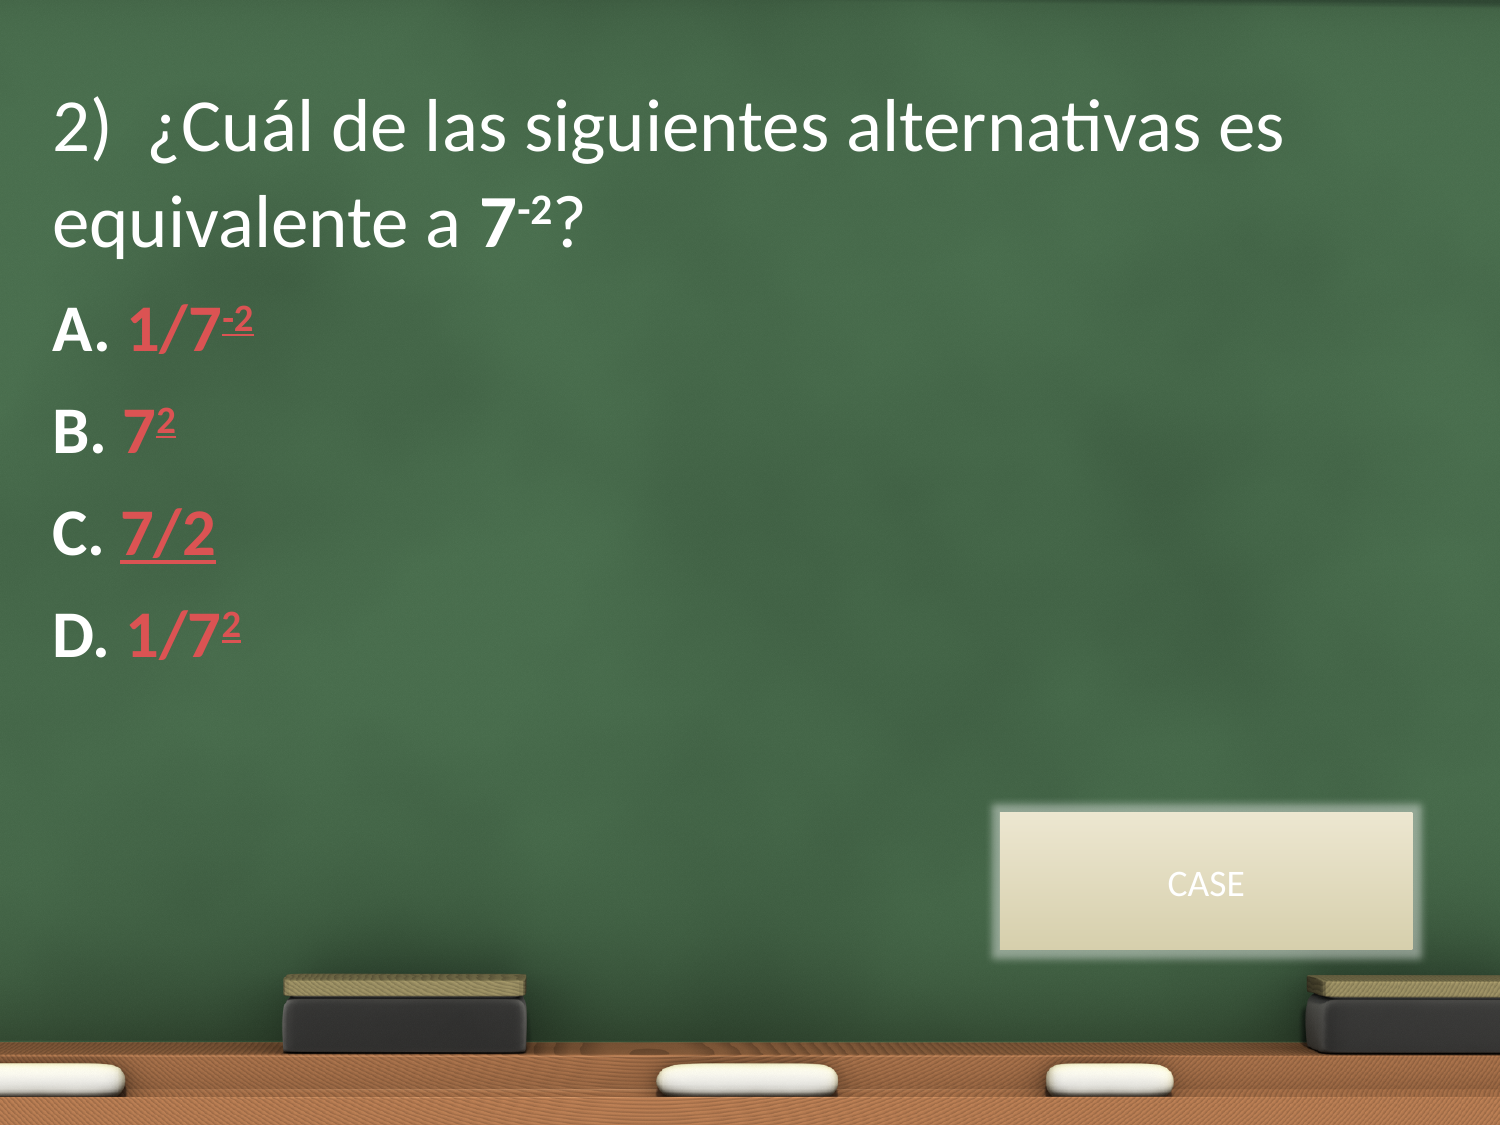

2)  ¿Cuál de las siguientes alternativas es equivalente a 7-2?
A. 1/7-2
B. 72
C. 7/2
D. 1/72

CASE